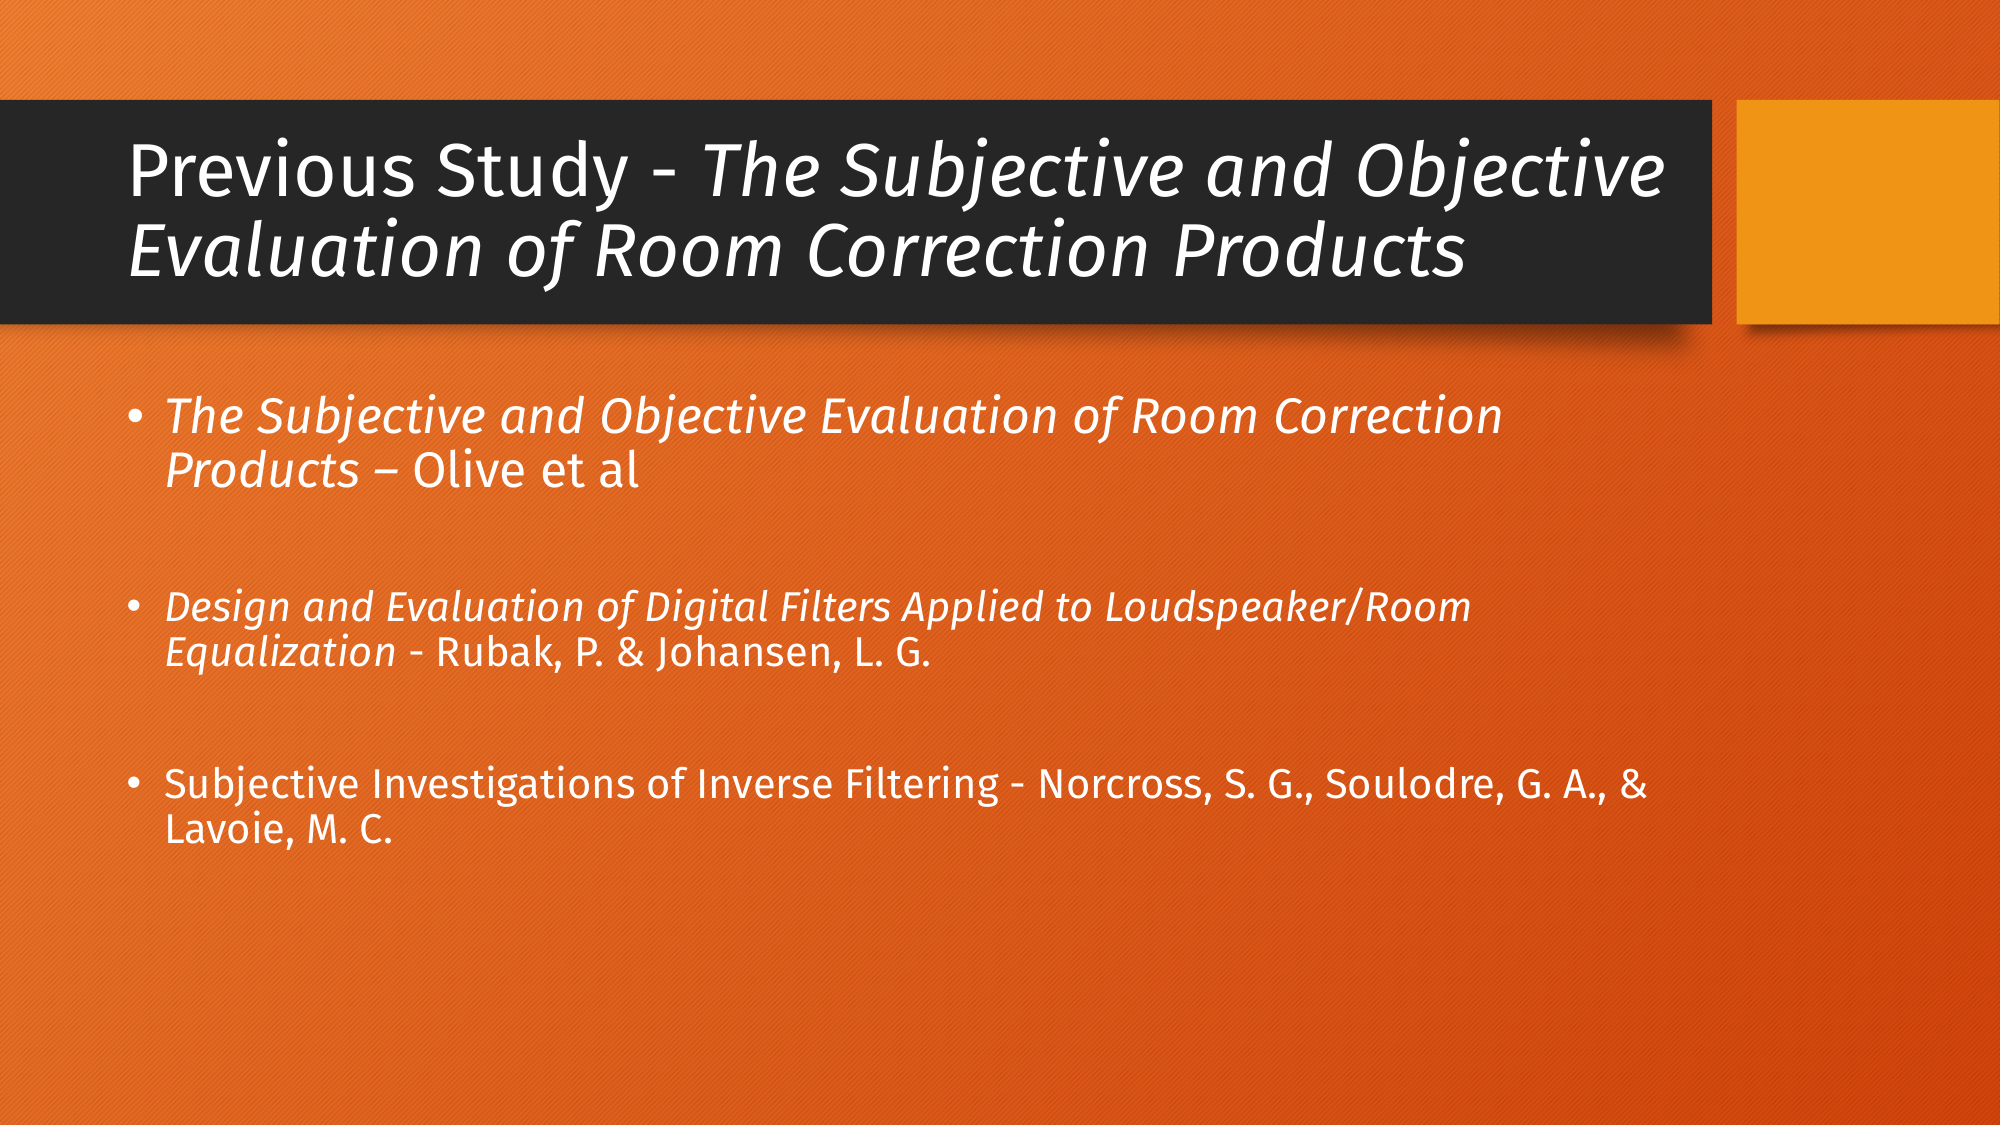

# Previous Study - The Subjective and Objective Evaluation of Room Correction Products
The Subjective and Objective Evaluation of Room Correction Products – Olive et al

Design and Evaluation of Digital Filters Applied to Loudspeaker/Room Equalization - Rubak, P. & Johansen, L. G.

Subjective Investigations of Inverse Filtering - Norcross, S. G., Soulodre, G. A., & Lavoie, M. C.